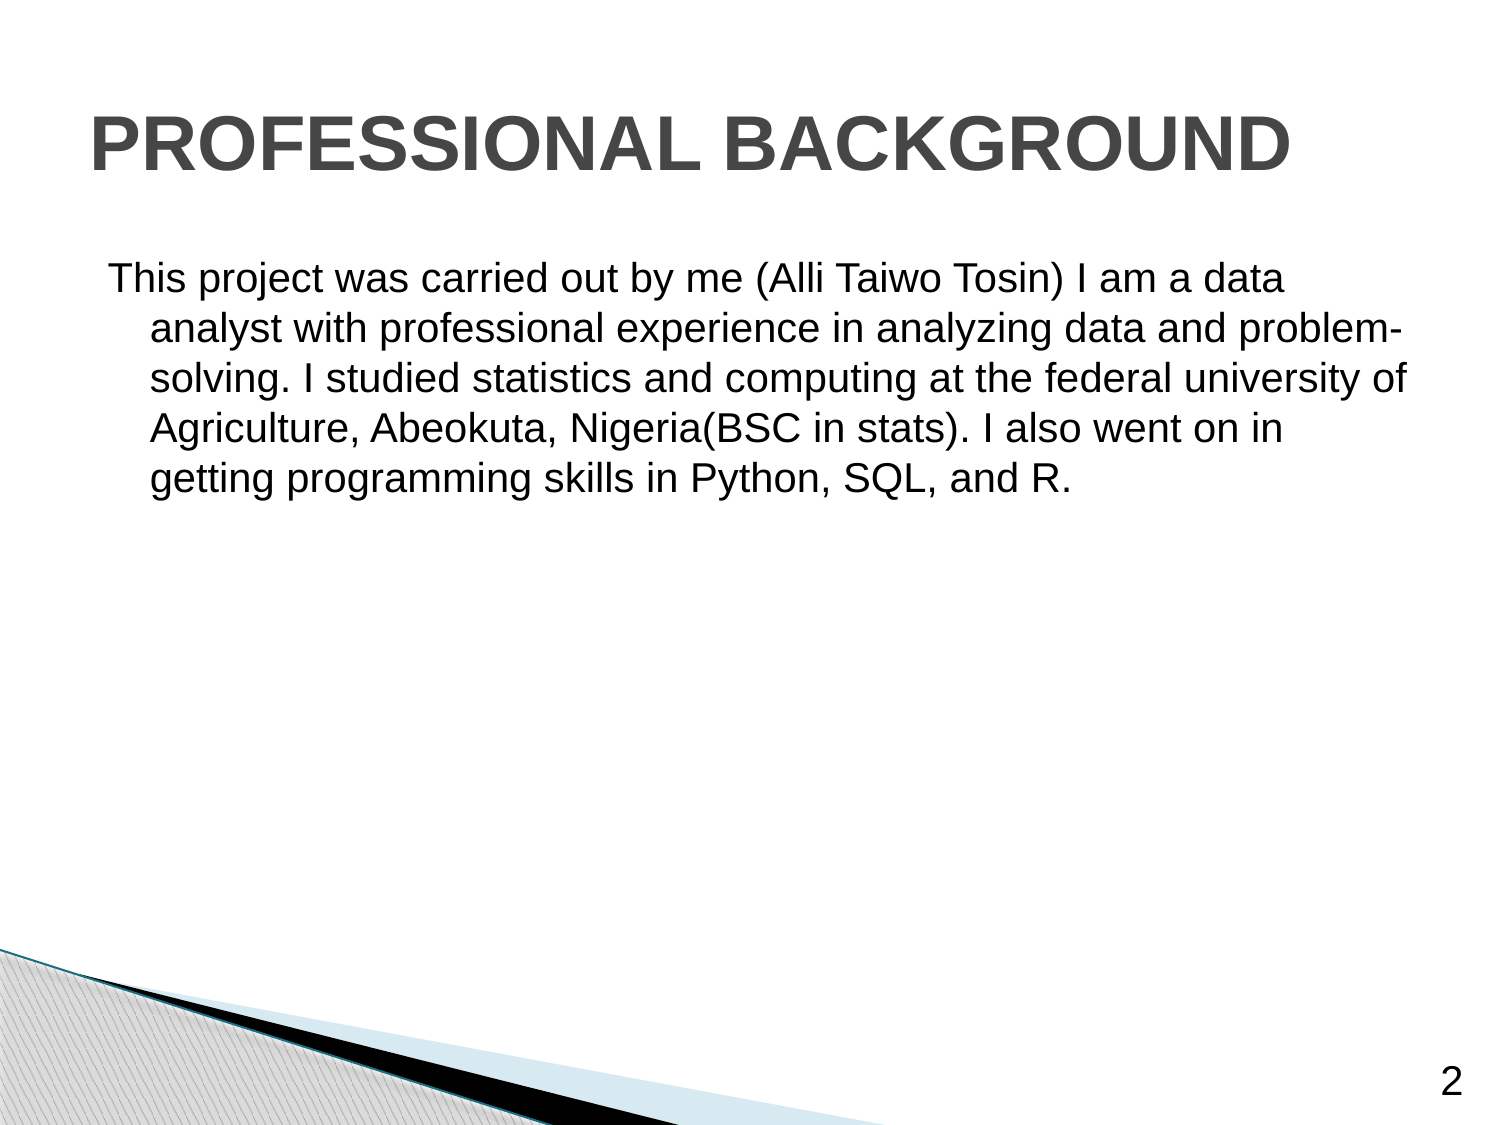

# PROFESSIONAL BACKGROUND
This project was carried out by me (Alli Taiwo Tosin) I am a data analyst with professional experience in analyzing data and problem-solving. I studied statistics and computing at the federal university of Agriculture, Abeokuta, Nigeria(BSC in stats). I also went on in getting programming skills in Python, SQL, and R.

2